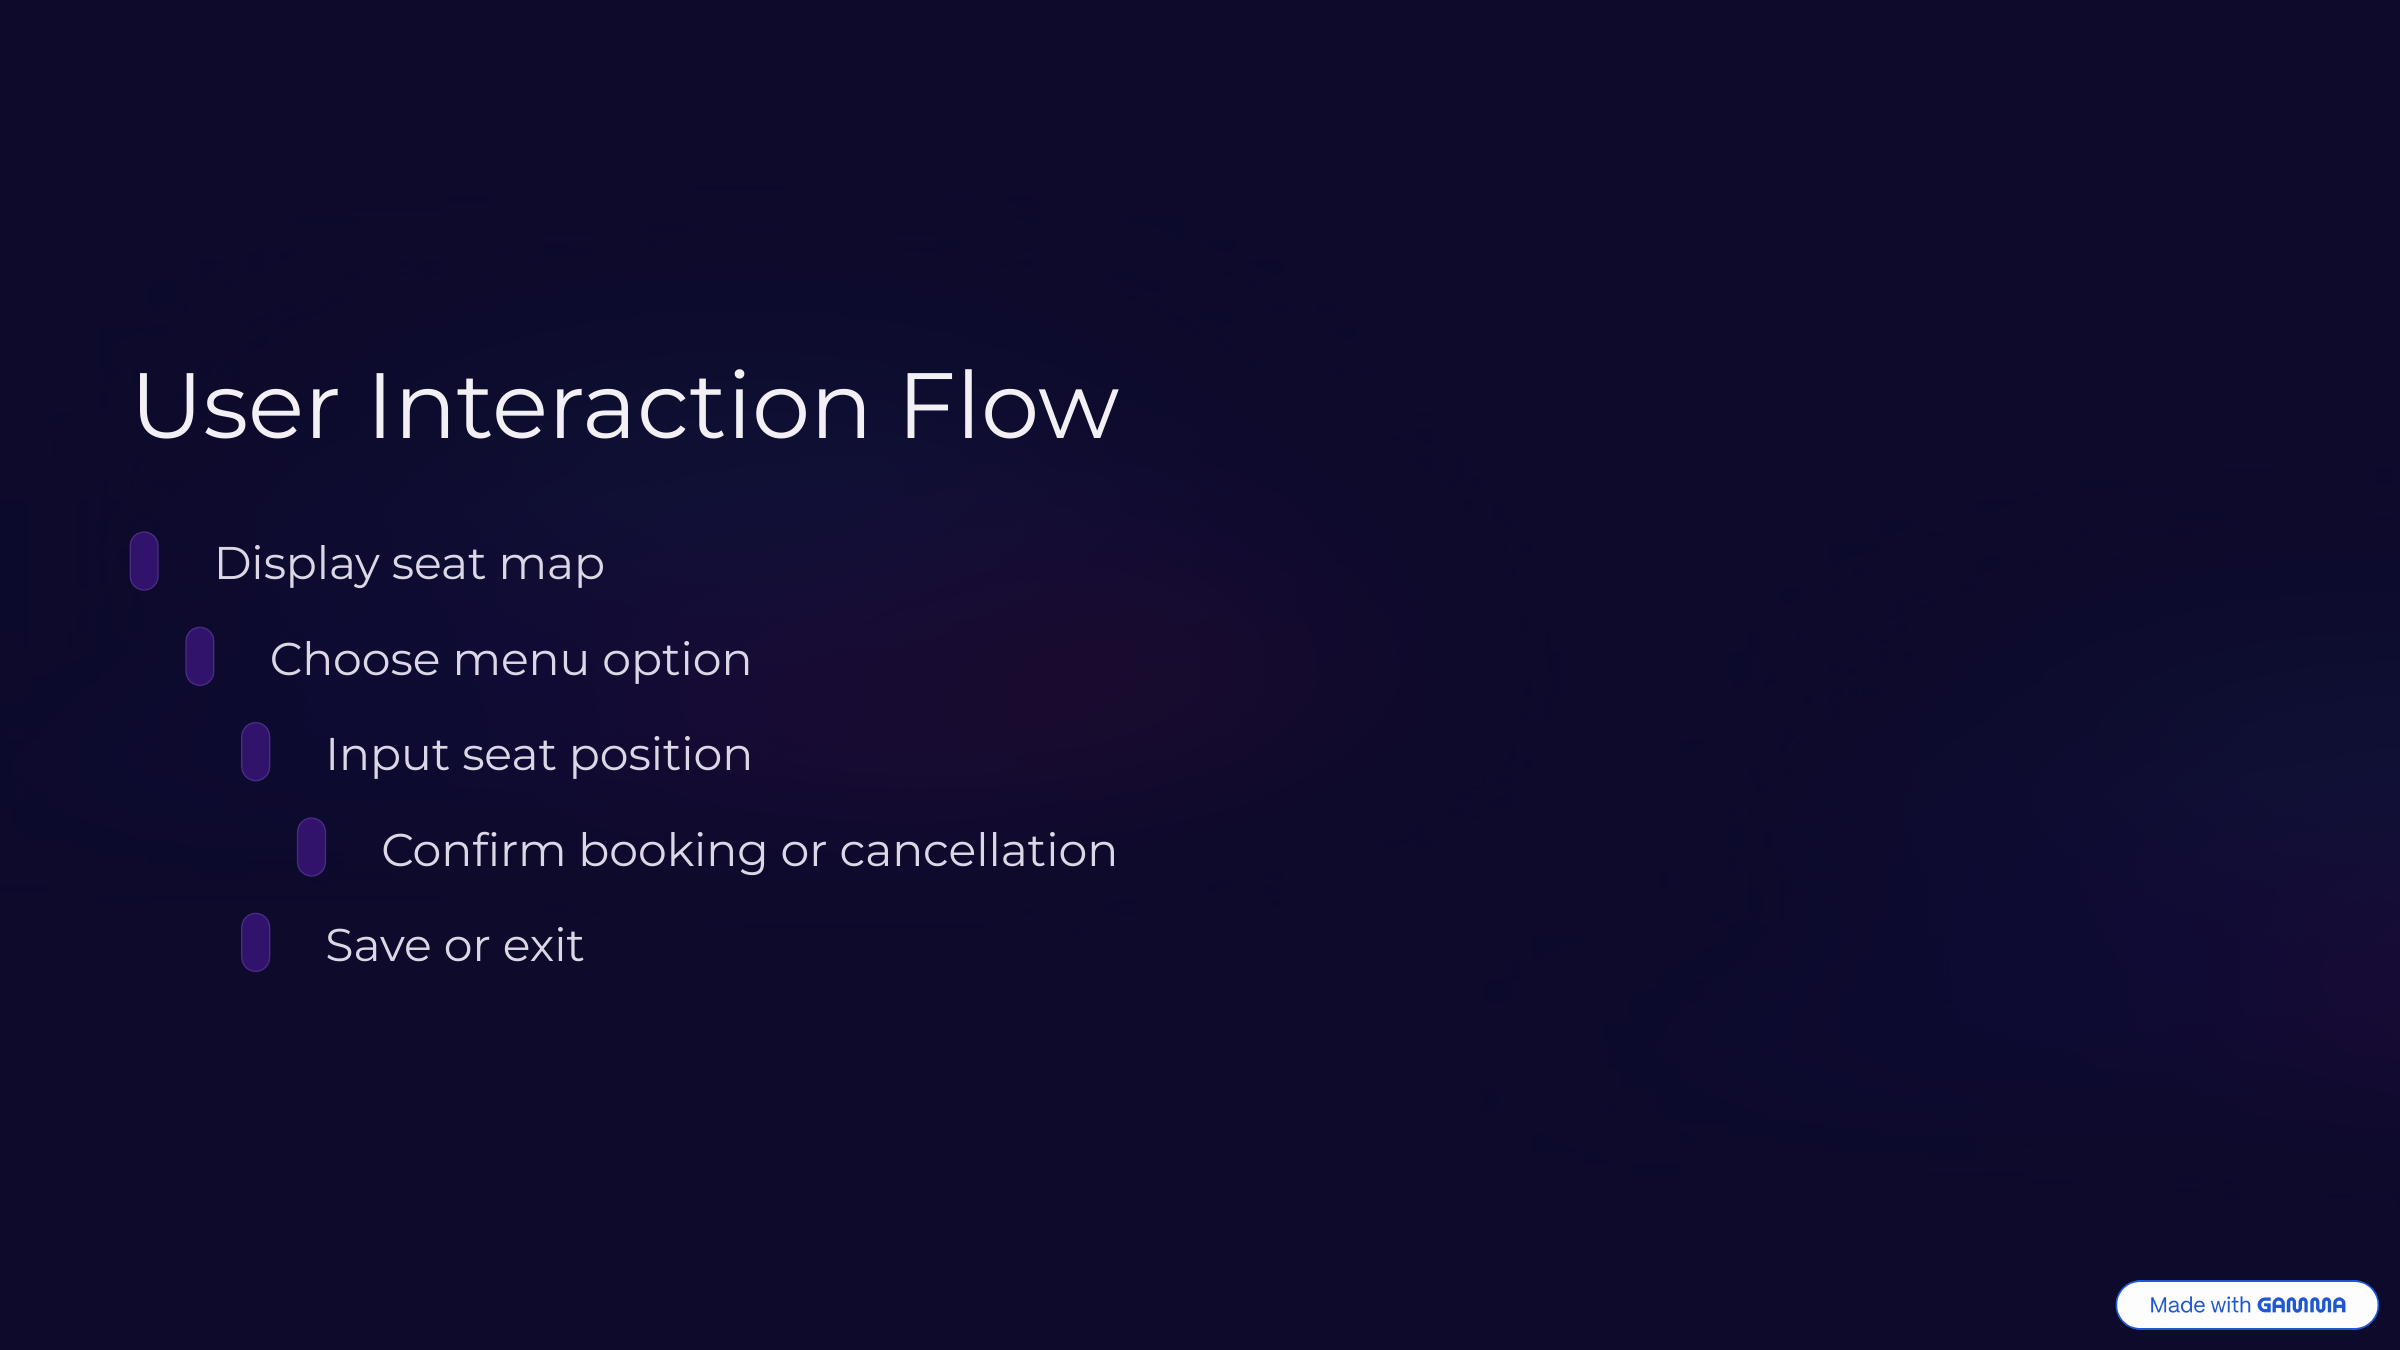

User Interaction Flow

Display seat map

Choose menu option

Input seat position

Confirm booking or cancellation

Save or exit